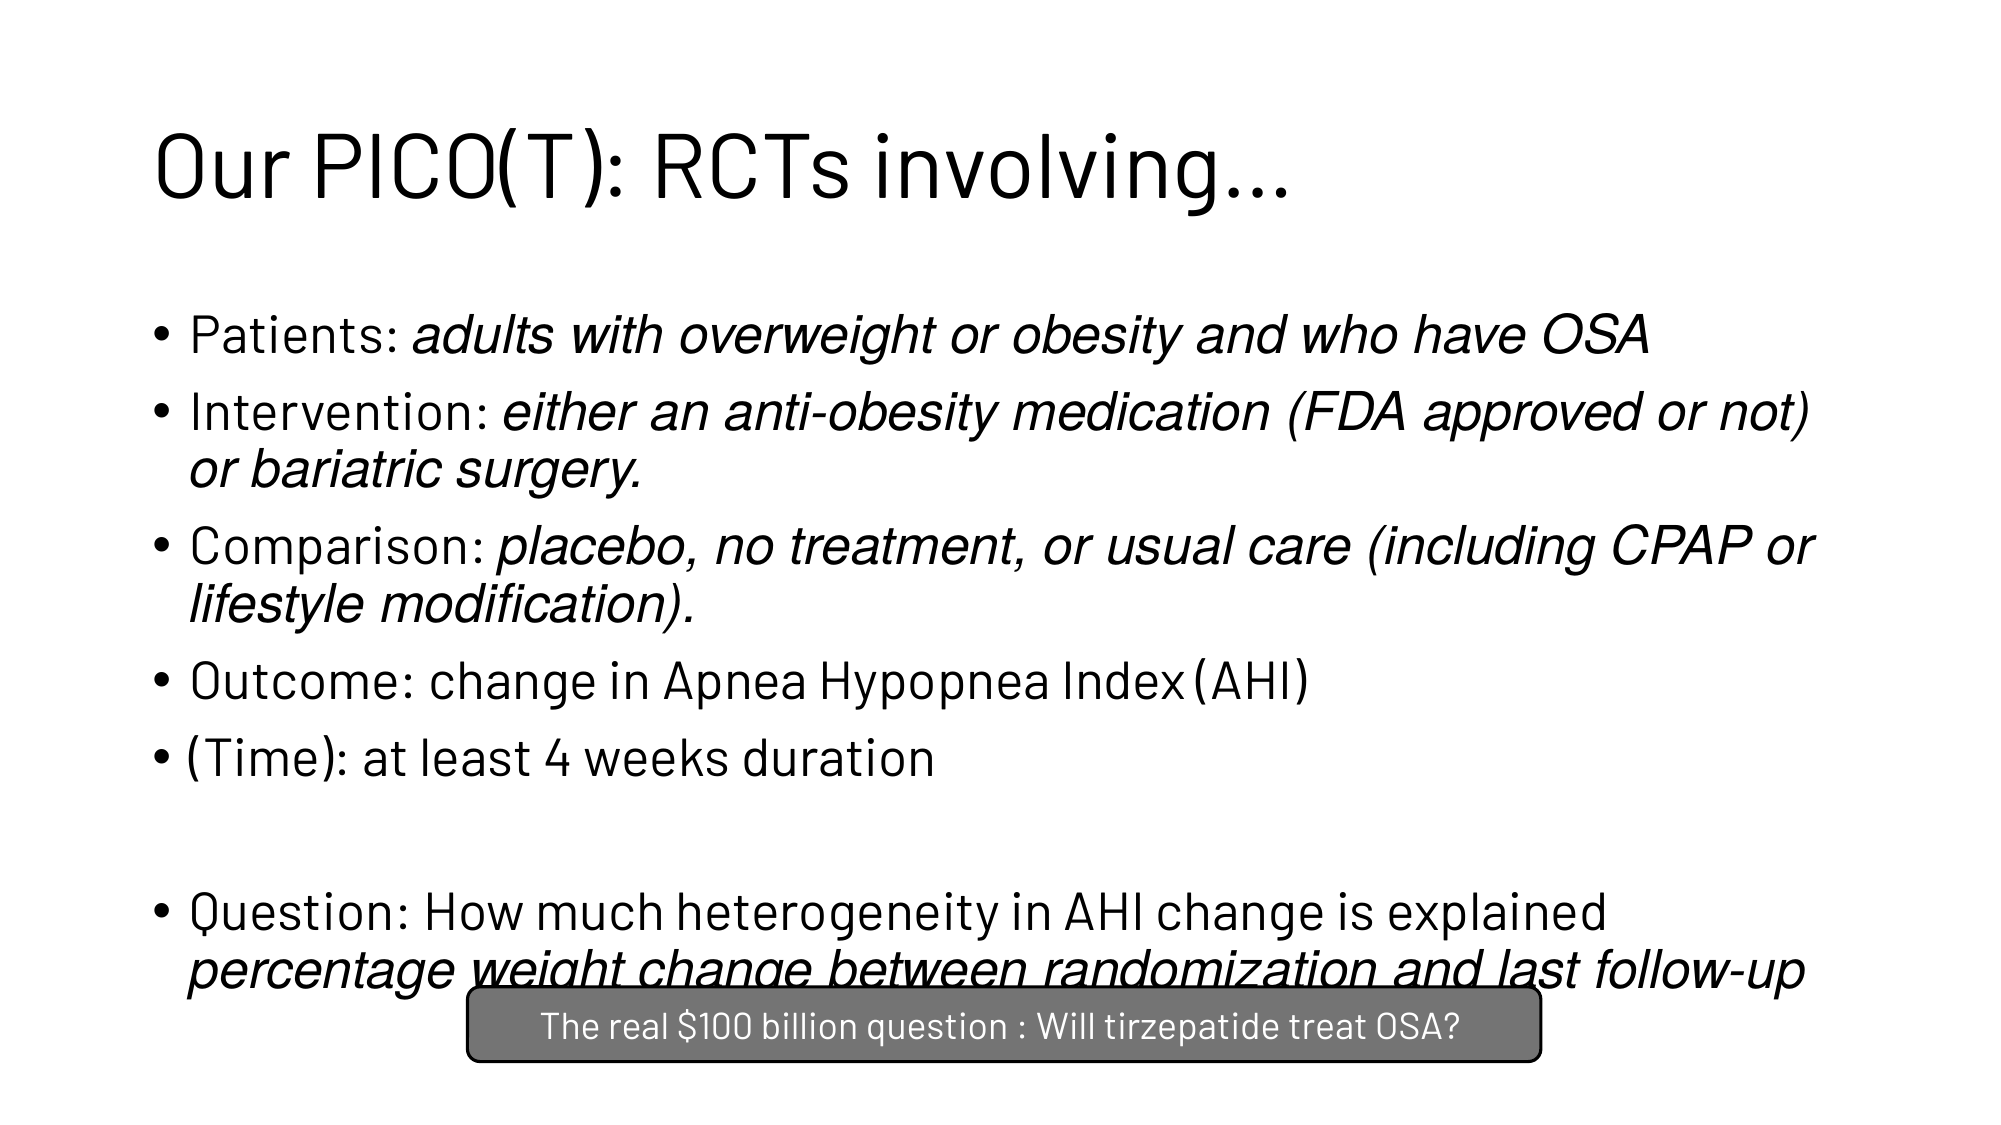

# Our PICO(T): RCTs involving…
Patients: adults with overweight or obesity and who have OSA
Intervention: either an anti-obesity medication (FDA approved or not) or bariatric surgery.
Comparison: placebo, no treatment, or usual care (including CPAP or lifestyle modification).
Outcome: change in Apnea Hypopnea Index (AHI)
(Time): at least 4 weeks duration

Question: How much heterogeneity in AHI change is explained  percentage weight change between randomization and last follow-up
The real $100 billion question : Will tirzepatide treat OSA?